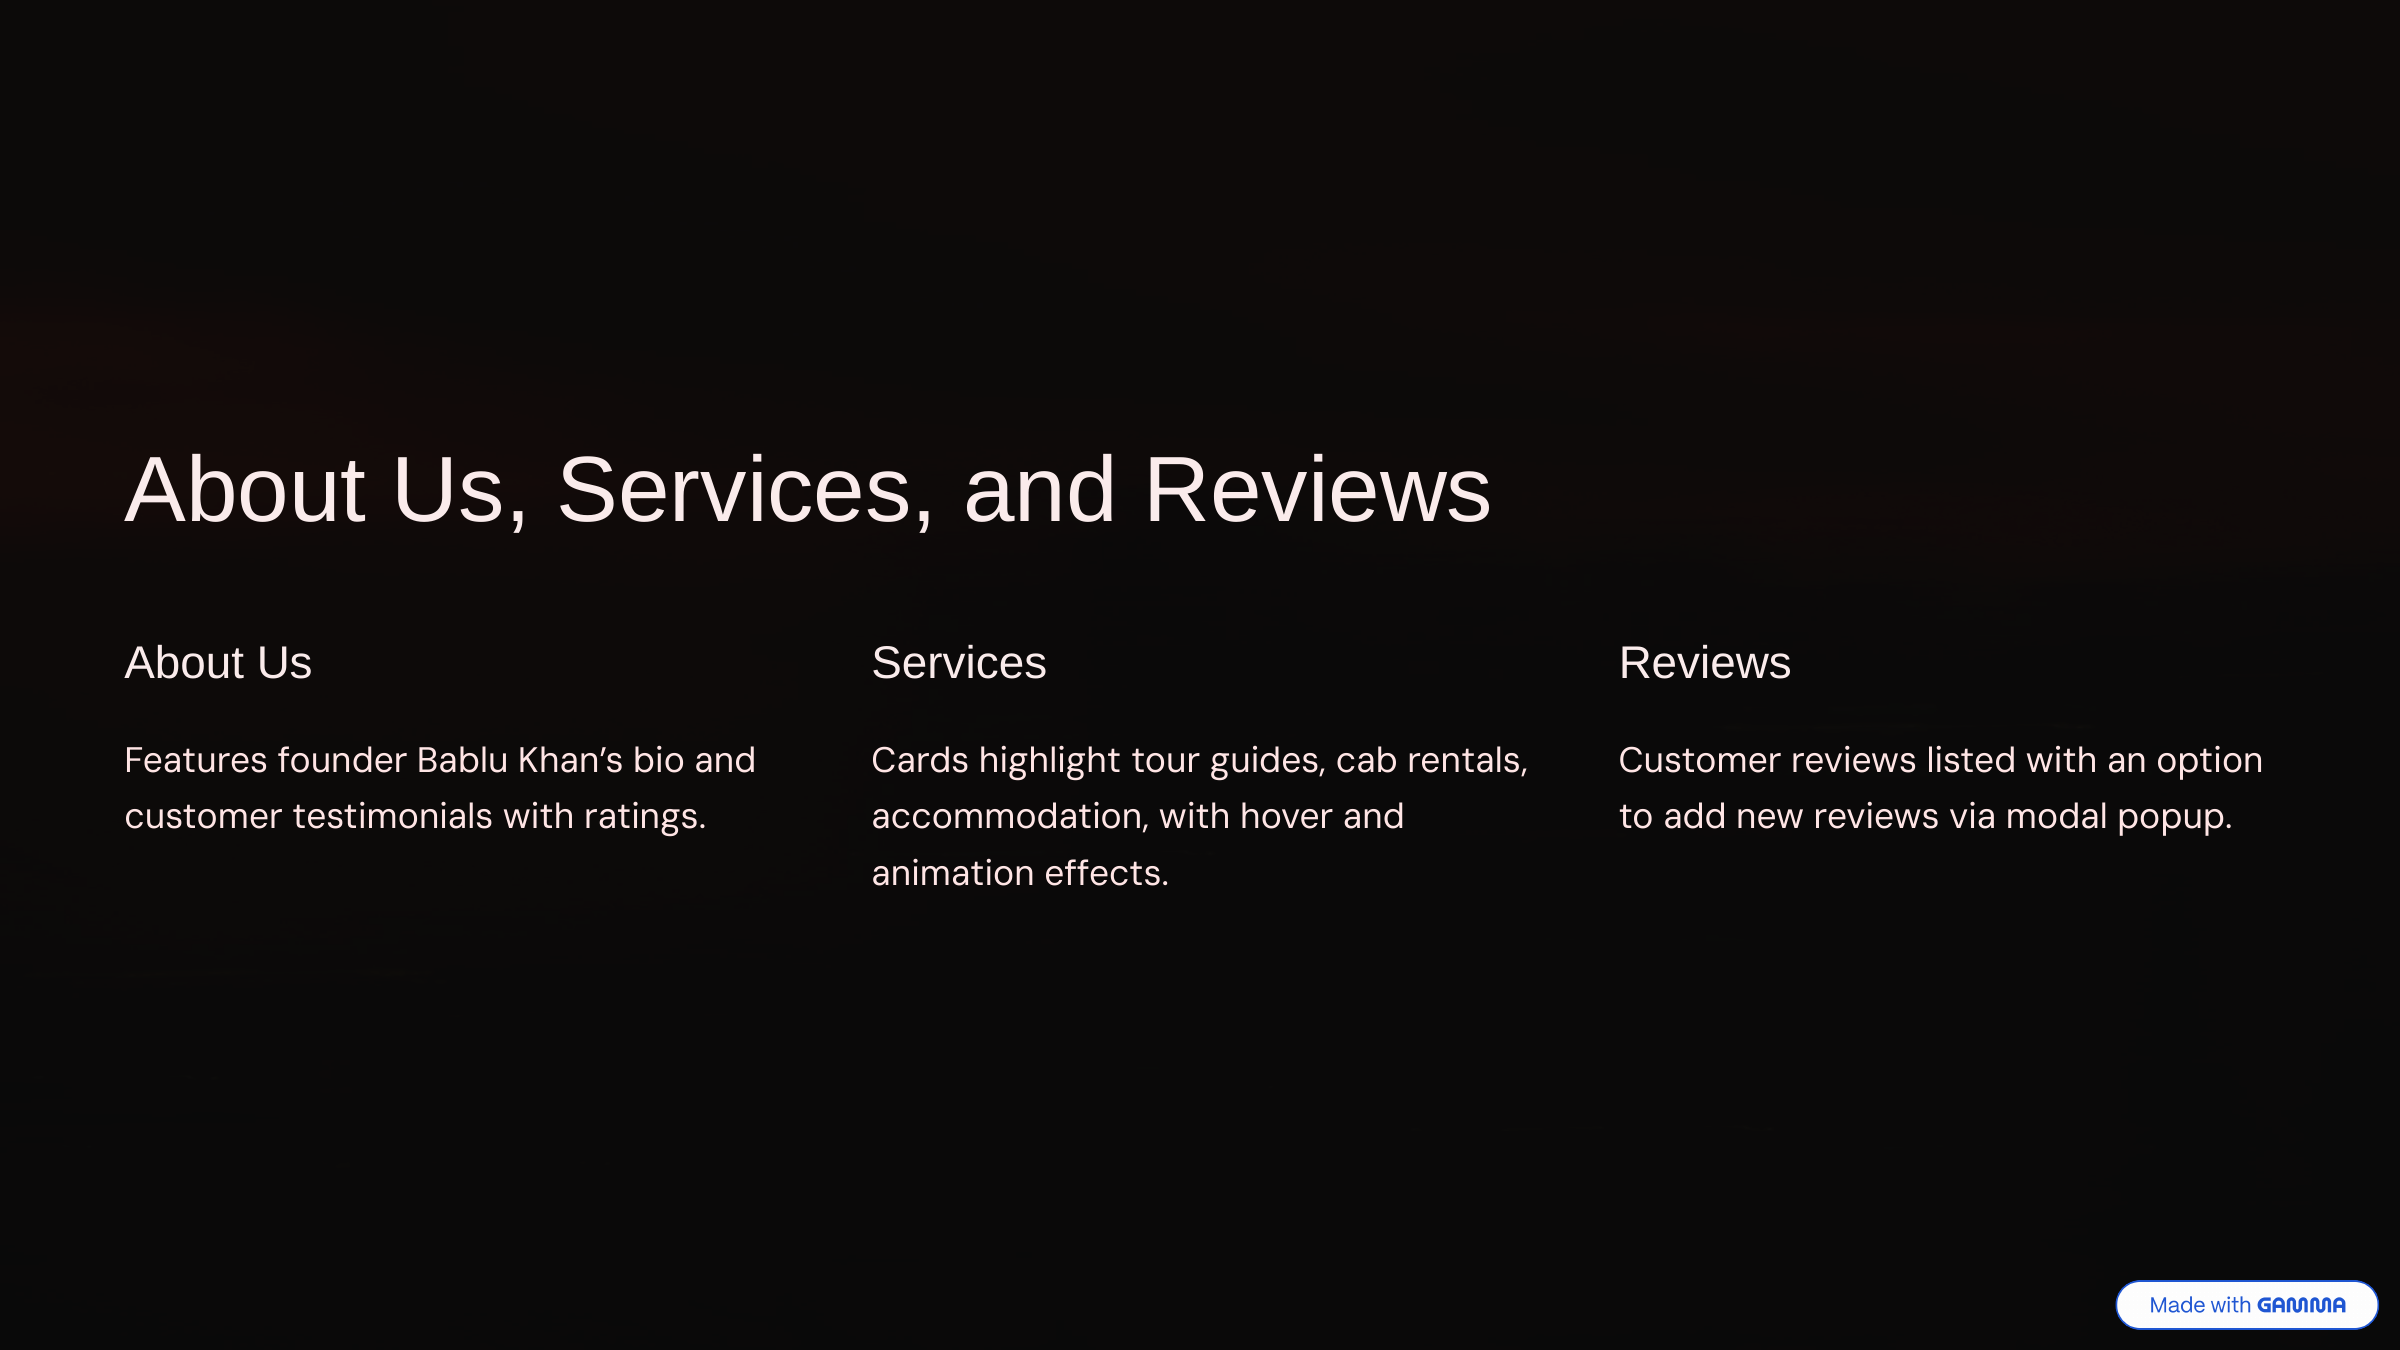

About Us, Services, and Reviews
About Us
Services
Reviews
Features founder Bablu Khan’s bio and customer testimonials with ratings.
Cards highlight tour guides, cab rentals, accommodation, with hover and animation effects.
Customer reviews listed with an option to add new reviews via modal popup.